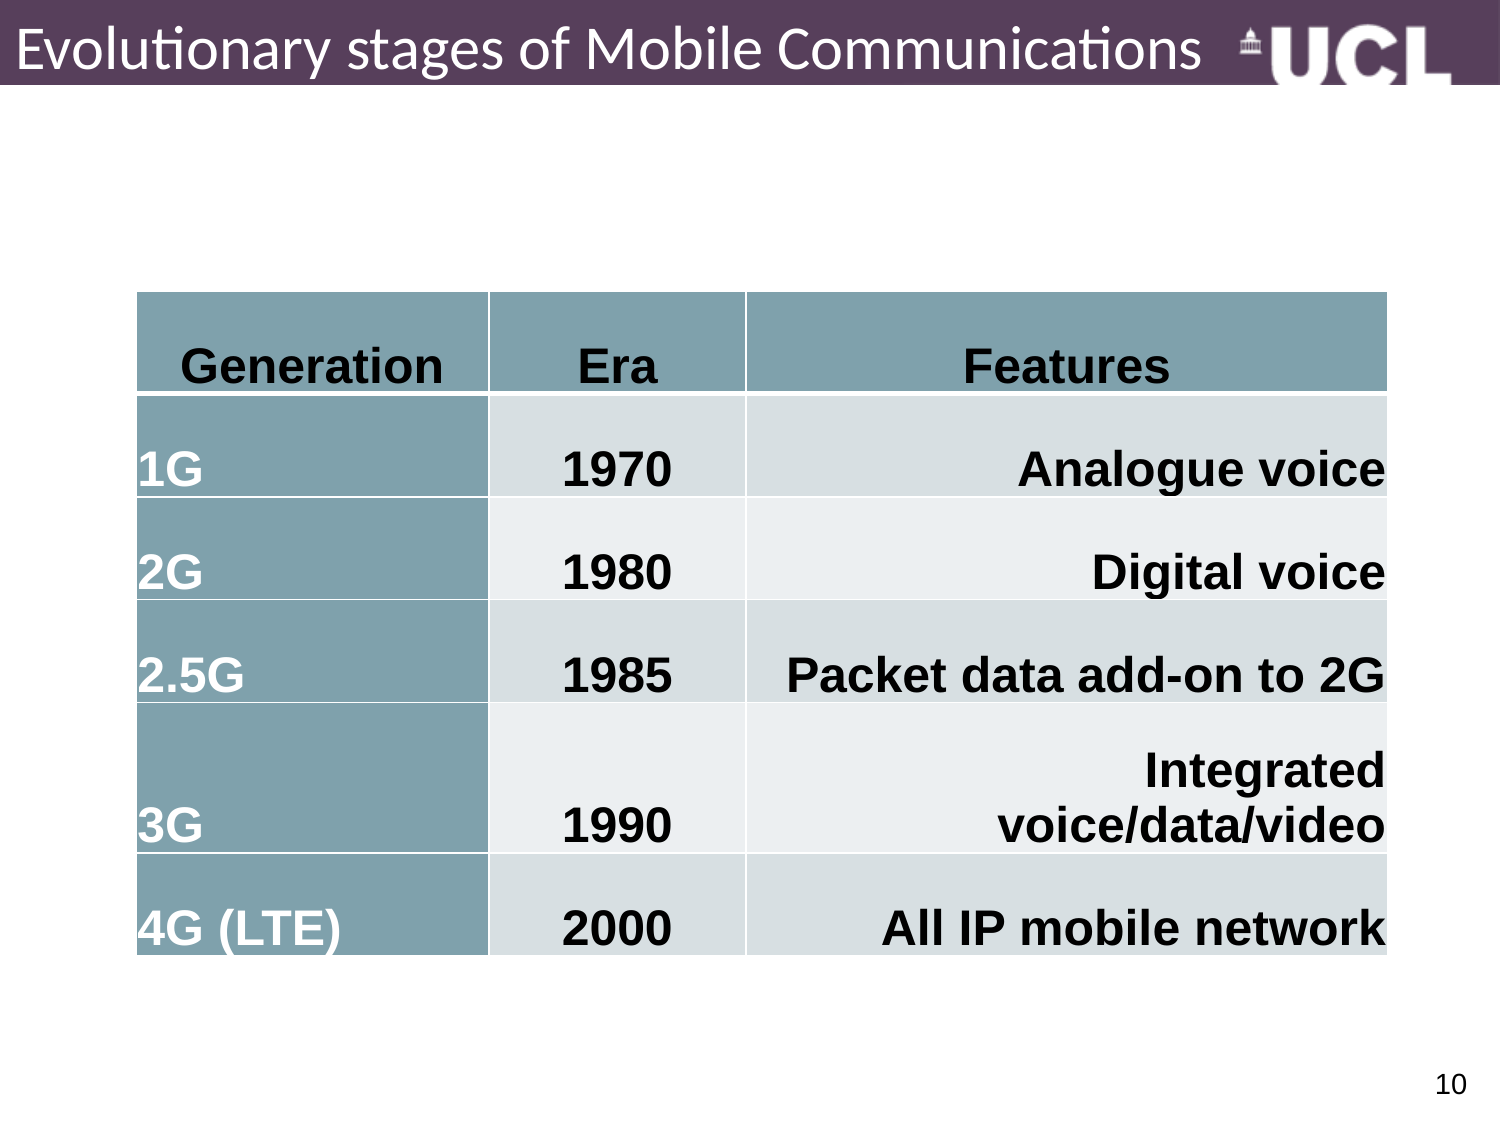

# Evolutionary stages of Mobile Communications
| Generation | Era | Features |
| --- | --- | --- |
| 1G | 1970 | Analogue voice |
| 2G | 1980 | Digital voice |
| 2.5G | 1985 | Packet data add-on to 2G |
| 3G | 1990 | Integrated voice/data/video |
| 4G (LTE) | 2000 | All IP mobile network |
10